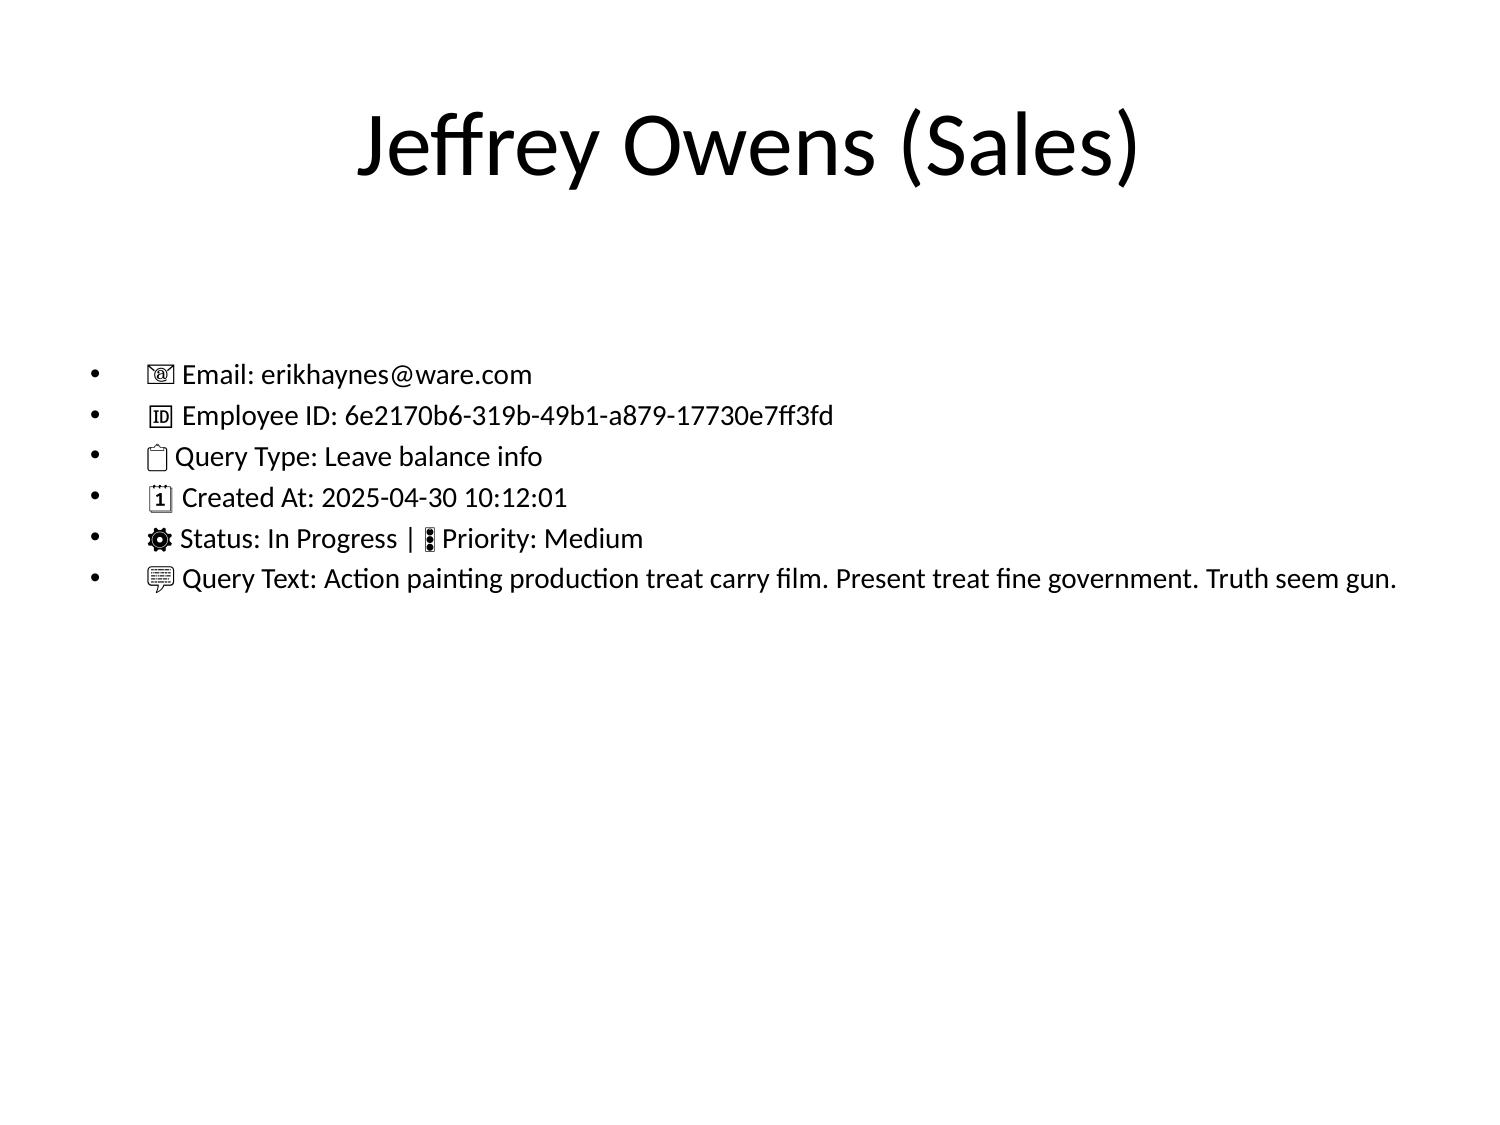

# Jeffrey Owens (Sales)

📧 Email: erikhaynes@ware.com
🆔 Employee ID: 6e2170b6-319b-49b1-a879-17730e7ff3fd
📋 Query Type: Leave balance info
🗓 Created At: 2025-04-30 10:12:01
⚙ Status: In Progress | 🚦 Priority: Medium
💬 Query Text: Action painting production treat carry film. Present treat fine government. Truth seem gun.